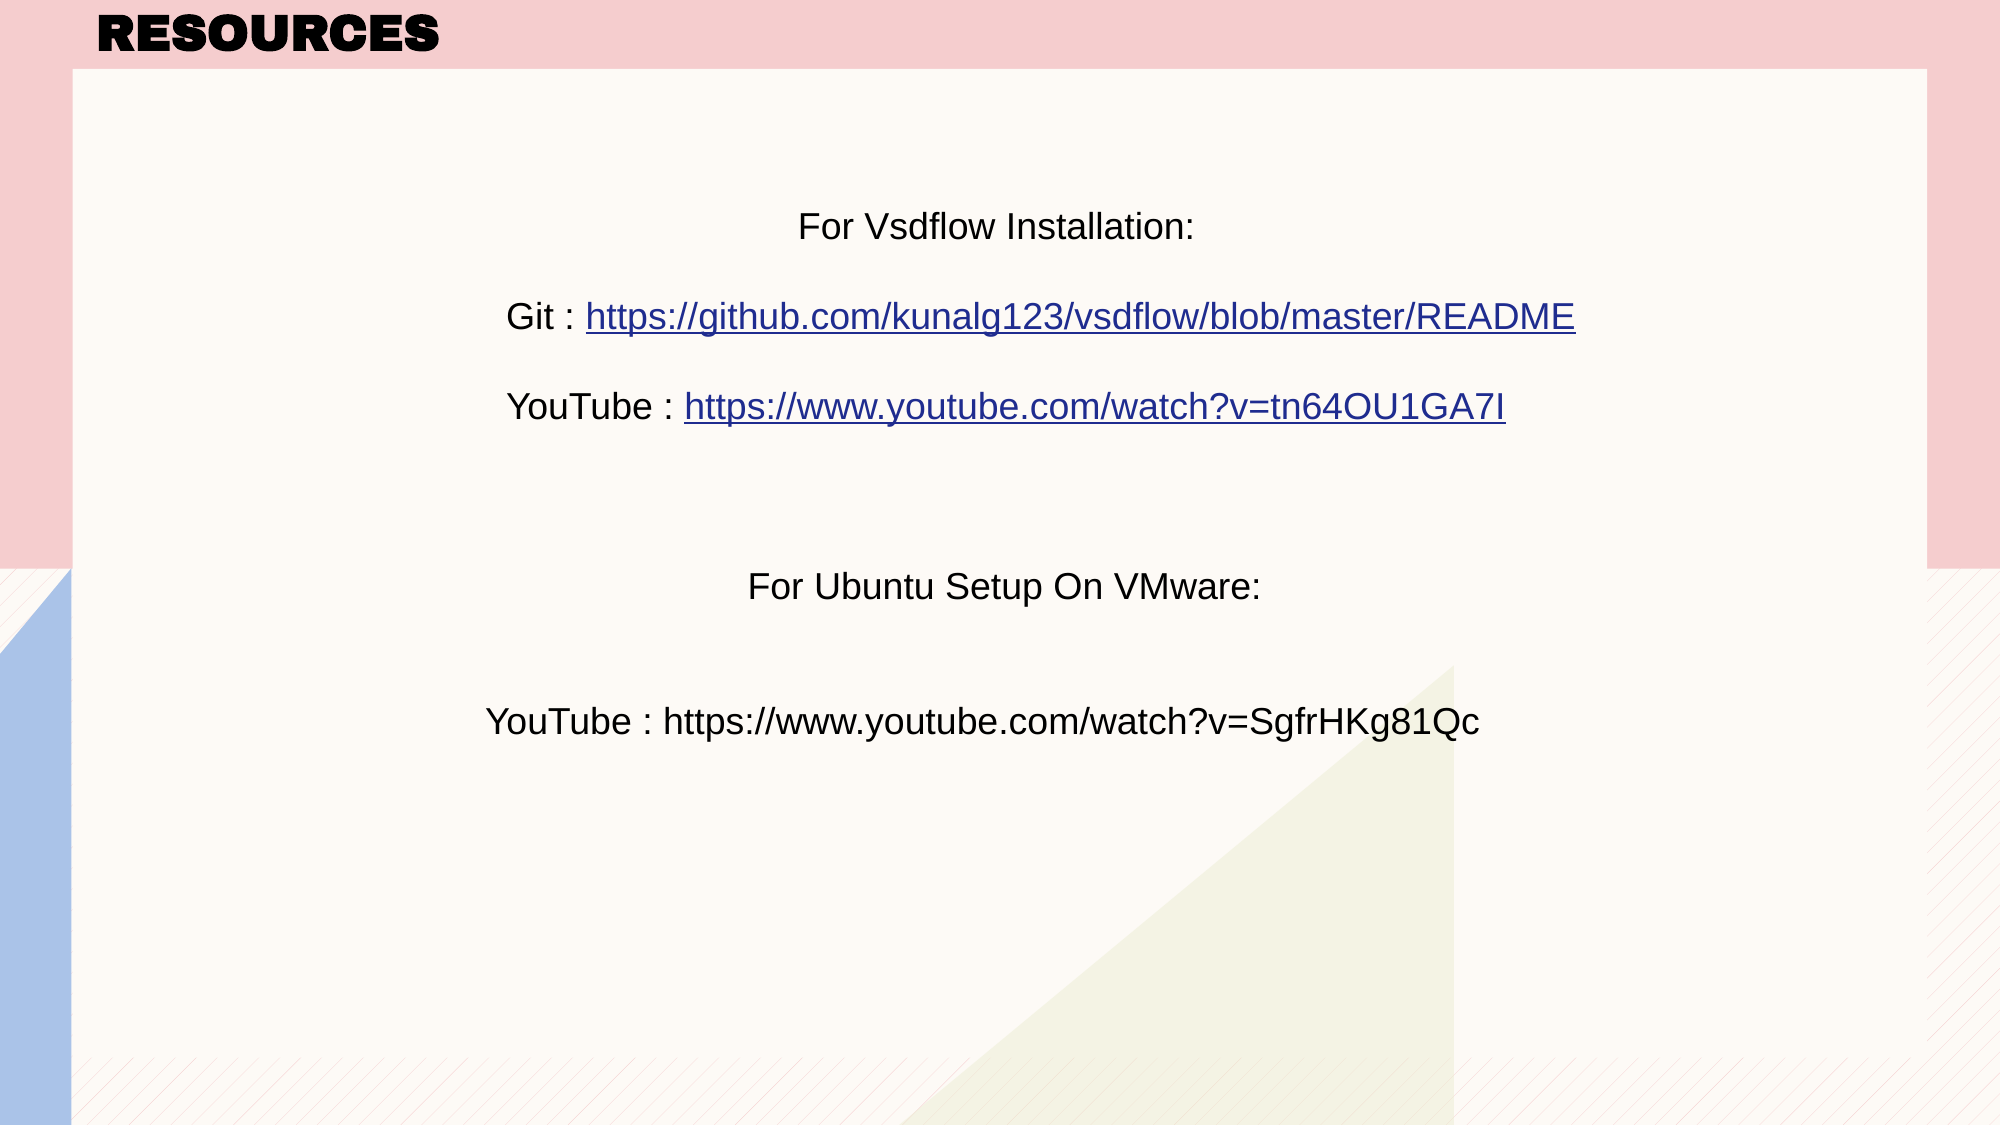

# Resources

For Vsdflow Installation:

                                        Git : https://github.com/kunalg123/vsdflow/blob/master/README

                                        YouTube : https://www.youtube.com/watch?v=tn64OU1GA7I

                                                               For Ubuntu Setup On VMware:

                                      YouTube : https://www.youtube.com/watch?v=SgfrHKg81Qc